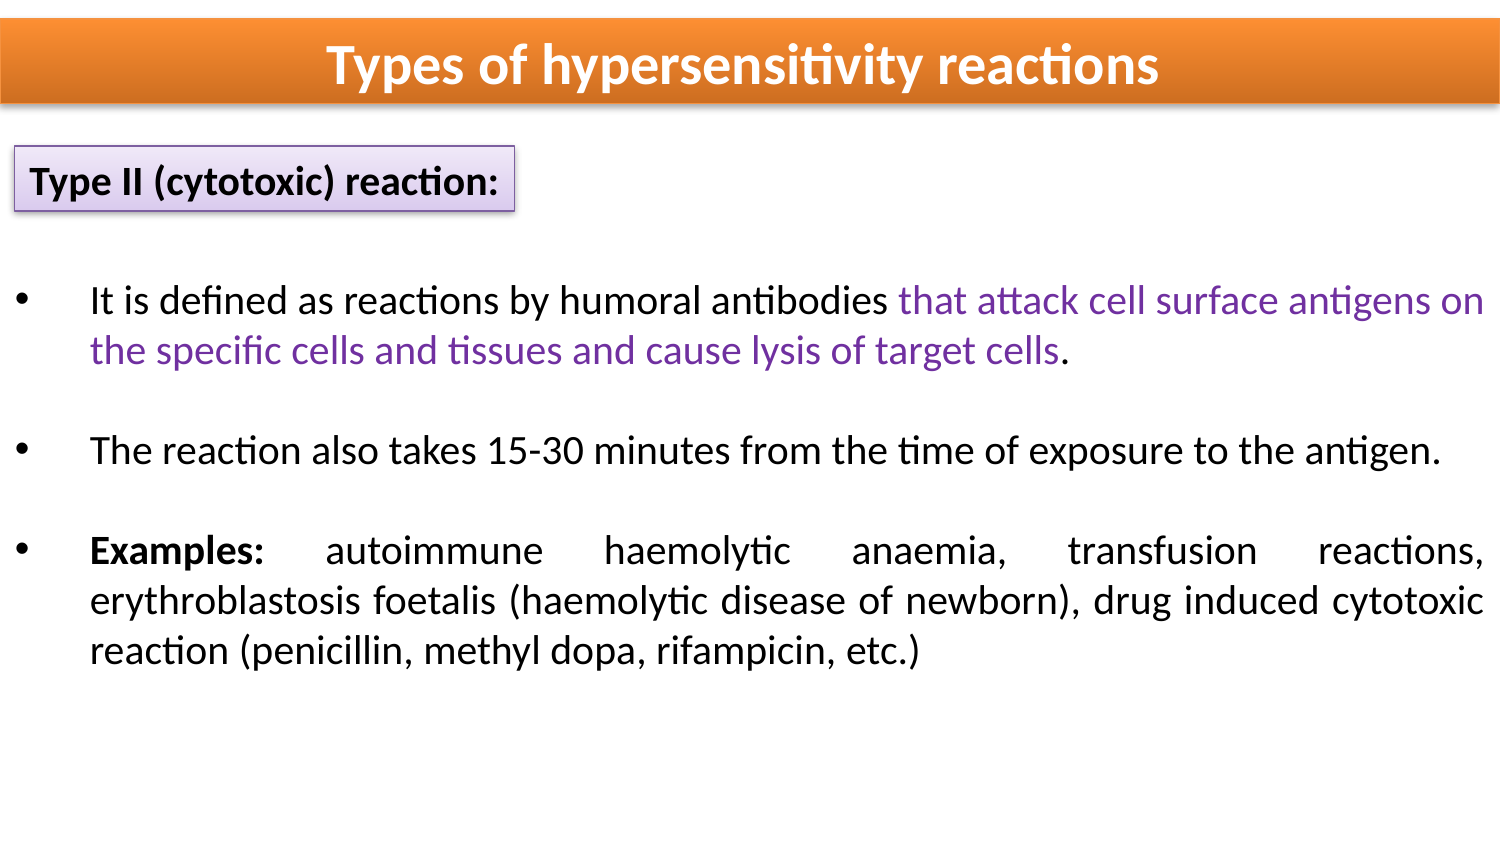

Types of hypersensitivity reactions
Type II (cytotoxic) reaction:
It is defined as reactions by humoral antibodies that attack cell surface antigens on the specific cells and tissues and cause lysis of target cells.

The reaction also takes 15-30 minutes from the time of exposure to the antigen.

Examples: autoimmune haemolytic anaemia, transfusion reactions, erythroblastosis foetalis (haemolytic disease of newborn), drug induced cytotoxic reaction (penicillin, methyl dopa, rifampicin, etc.)